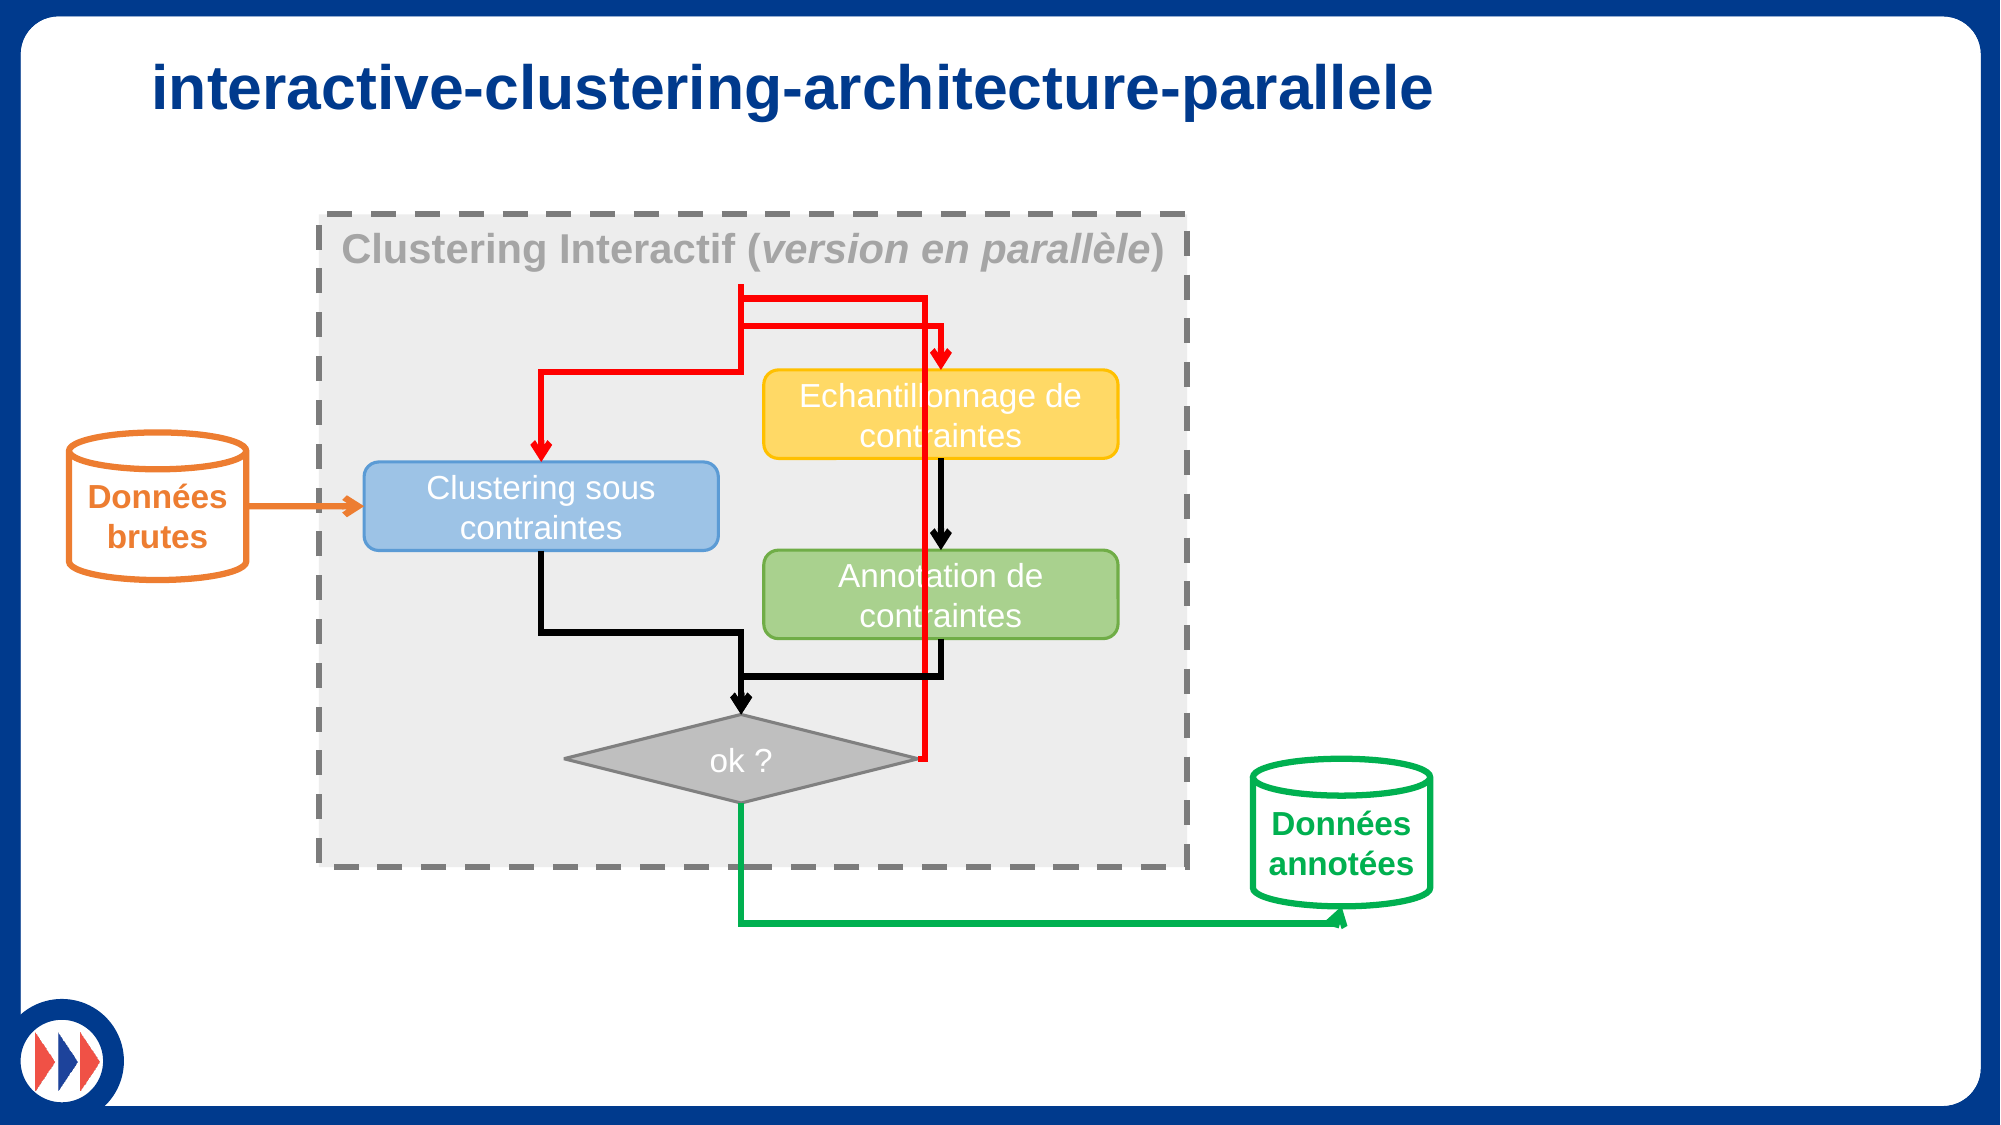

# interactive-clustering-architecture-parallele
Clustering Interactif (version en parallèle)
Echantillonnage de contraintes
Données
brutes
Clustering sous contraintes
Annotation de contraintes
ok ?
Données
annotées